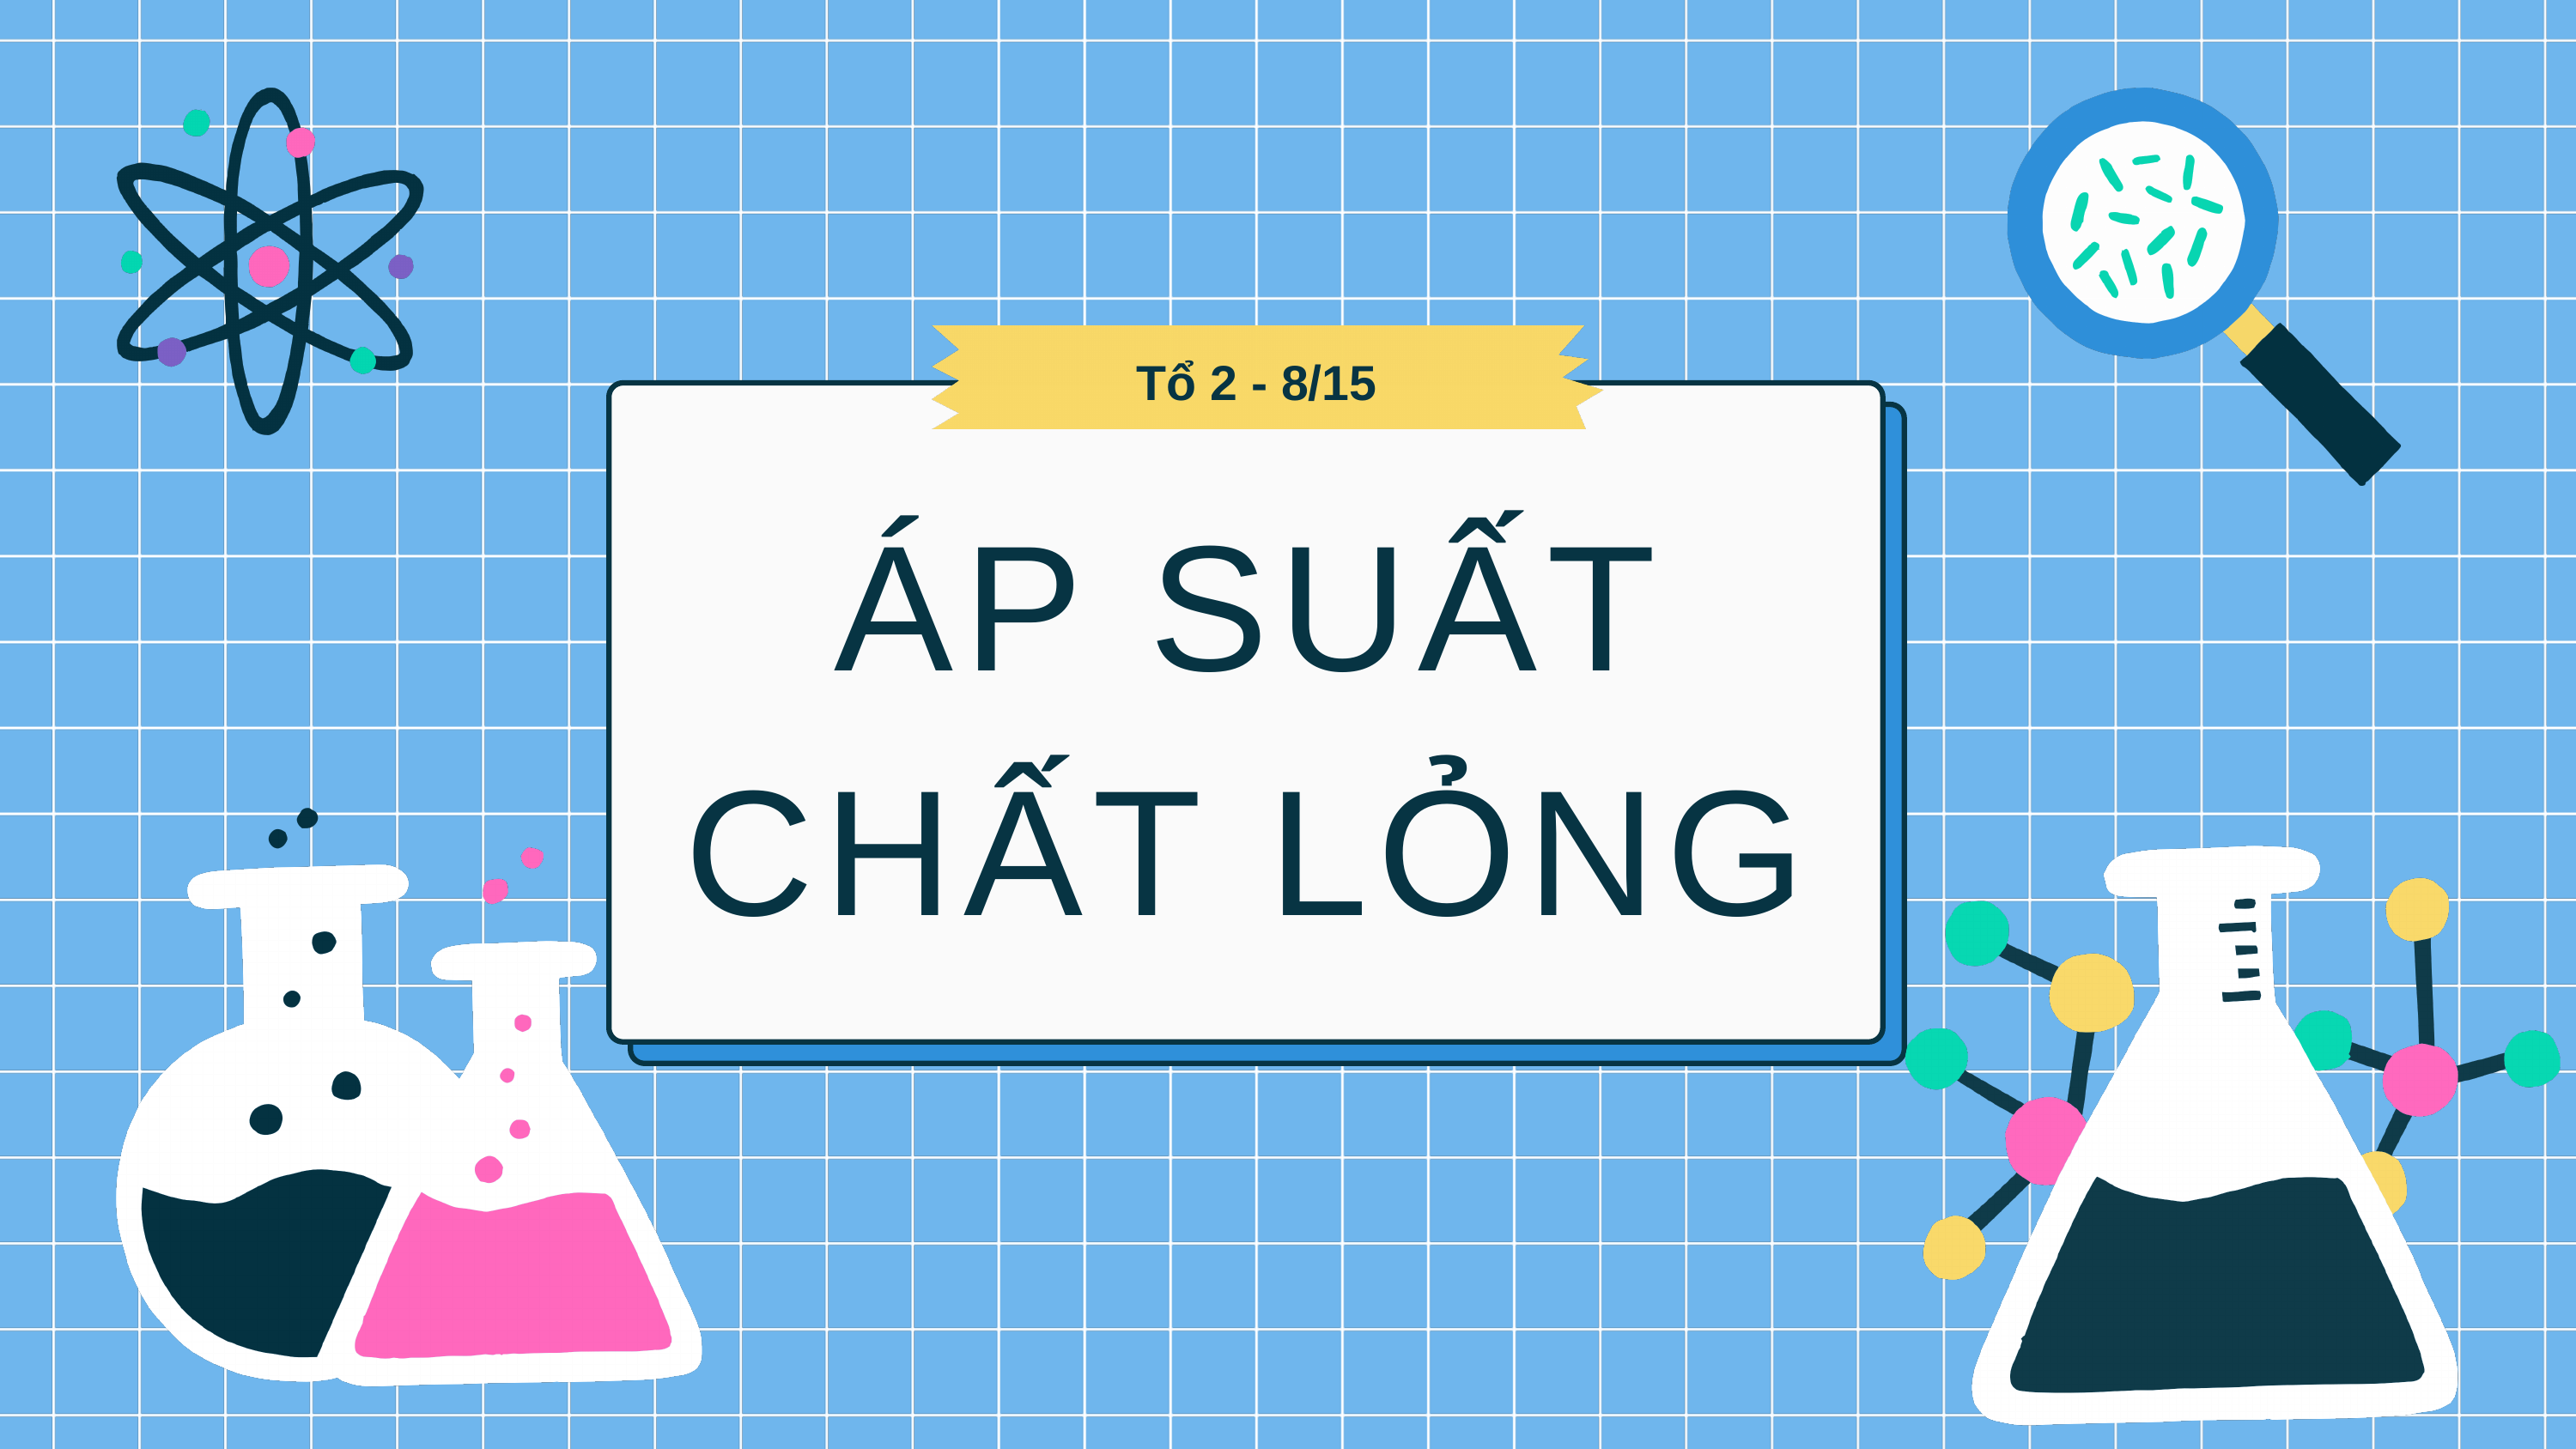

Tổ 2 - 8/15

ÁP SUẤT
CHẤT LỎNG